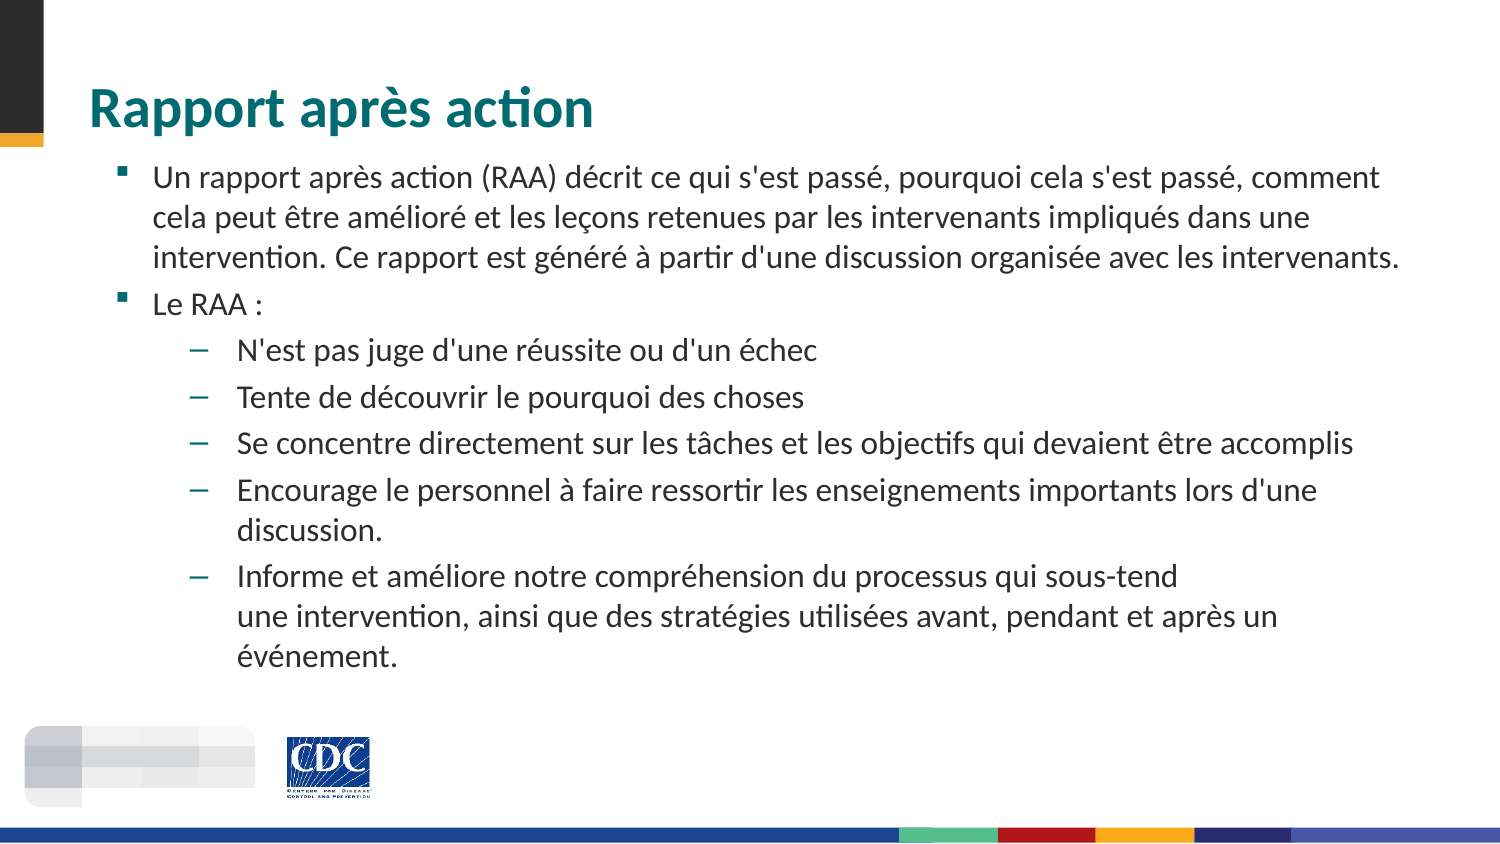

# Rapport après action
Un rapport après action (RAA) décrit ce qui s'est passé, pourquoi cela s'est passé, comment cela peut être amélioré et les leçons retenues par les intervenants impliqués dans une intervention. Ce rapport est généré à partir d'une discussion organisée avec les intervenants.
Le RAA :
N'est pas juge d'une réussite ou d'un échec
Tente de découvrir le pourquoi des choses
Se concentre directement sur les tâches et les objectifs qui devaient être accomplis
Encourage le personnel à faire ressortir les enseignements importants lors d'une discussion.
Informe et améliore notre compréhension du processus qui sous-tend
une intervention, ainsi que des stratégies utilisées avant, pendant et après un événement.